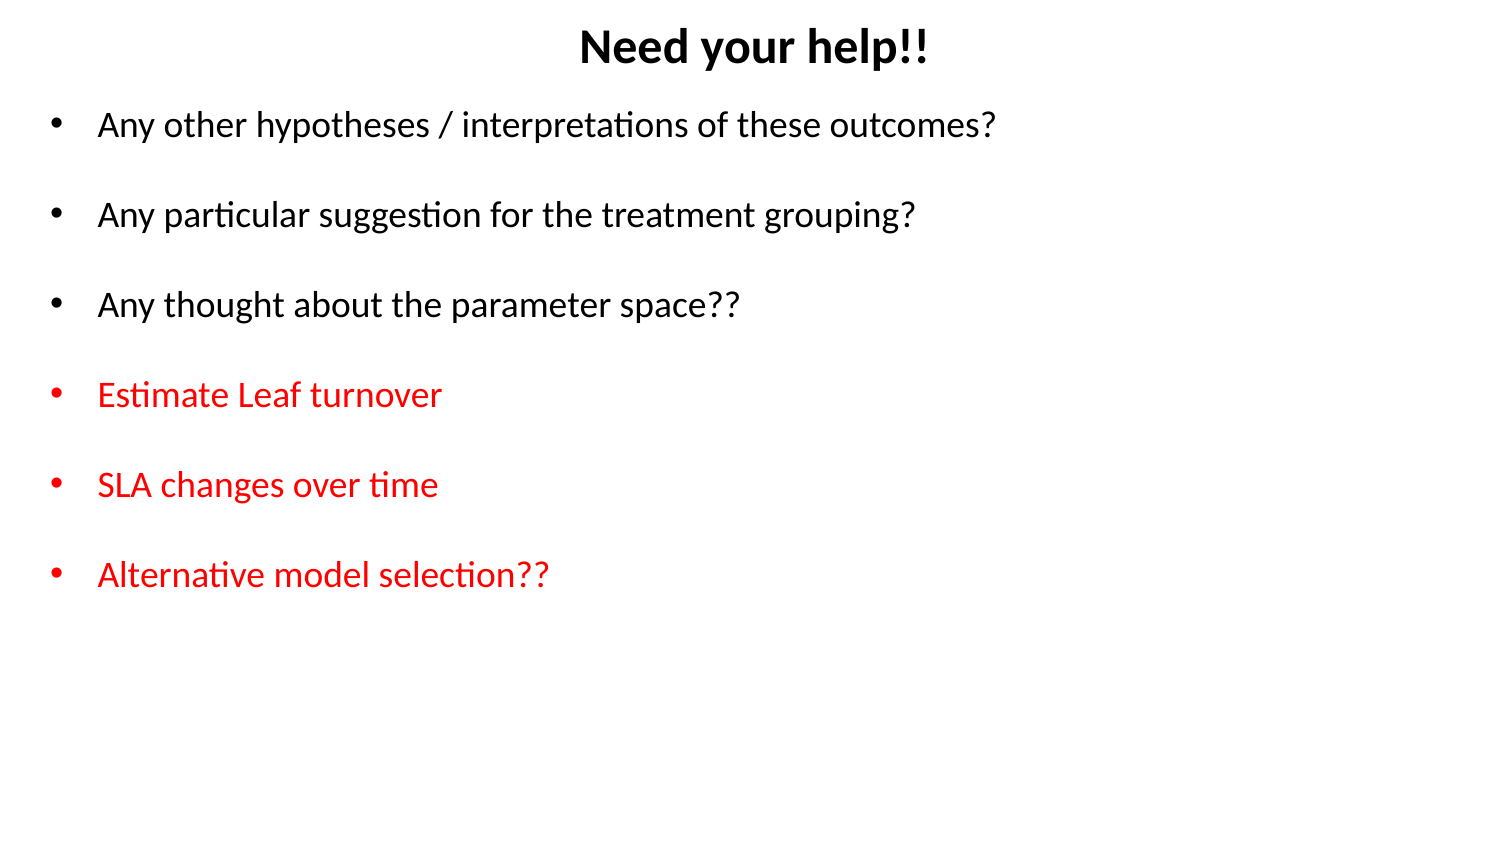

Need your help!!
Any other hypotheses / interpretations of these outcomes?

Any particular suggestion for the treatment grouping?

Any thought about the parameter space??

Estimate Leaf turnover

SLA changes over time

Alternative model selection??